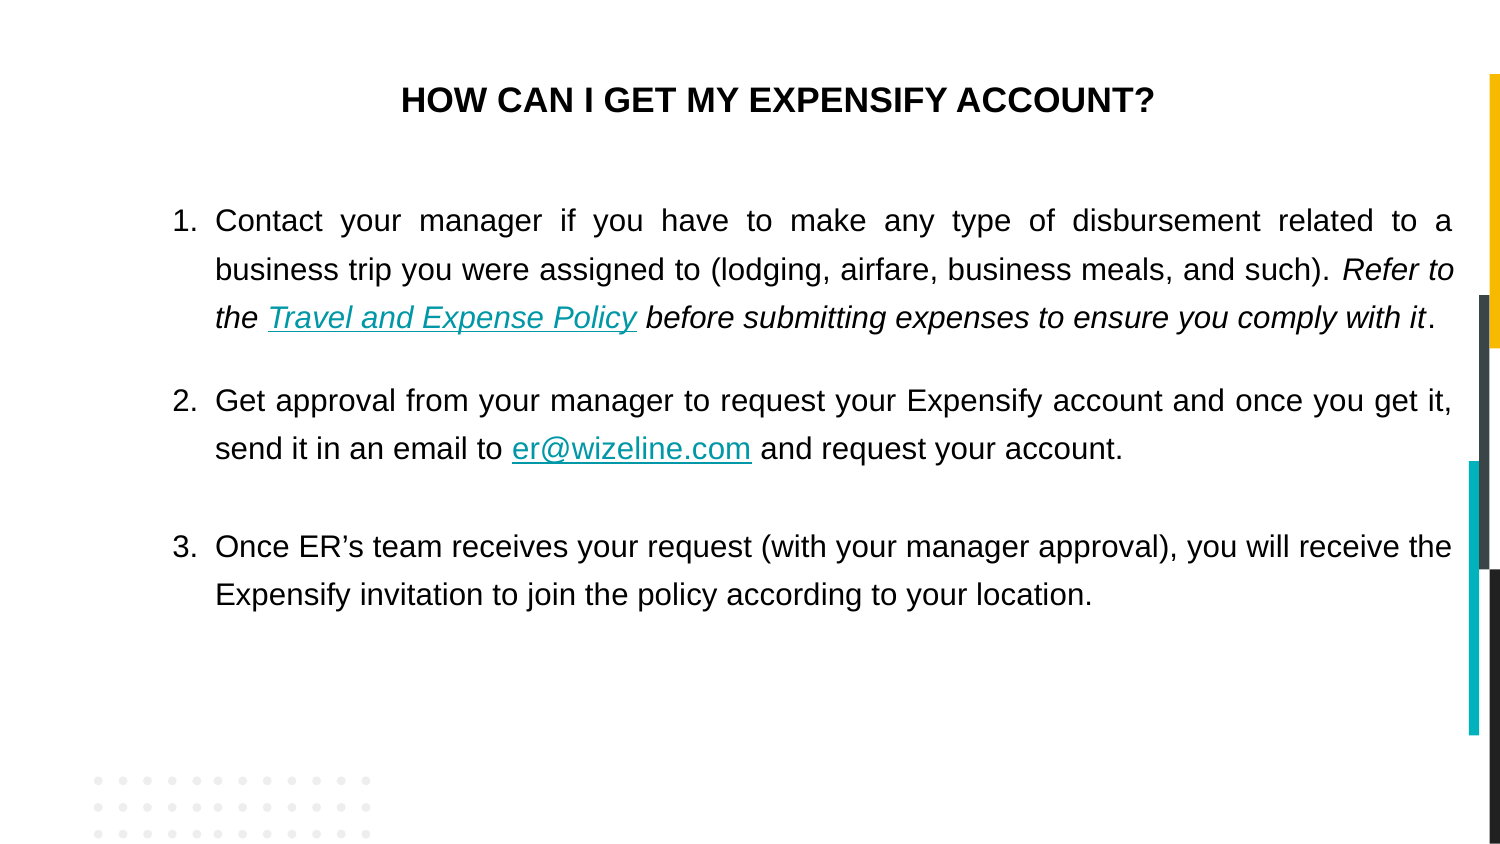

HOW CAN I GET MY EXPENSIFY ACCOUNT?

Contact your manager if you have to make any type of disbursement related to a business trip you were assigned to (lodging, airfare, business meals, and such). Refer to the Travel and Expense Policy before submitting expenses to ensure you comply with it.

Get approval from your manager to request your Expensify account and once you get it, send it in an email to er@wizeline.com and request your account.

Once ER’s team receives your request (with your manager approval), you will receive the Expensify invitation to join the policy according to your location.